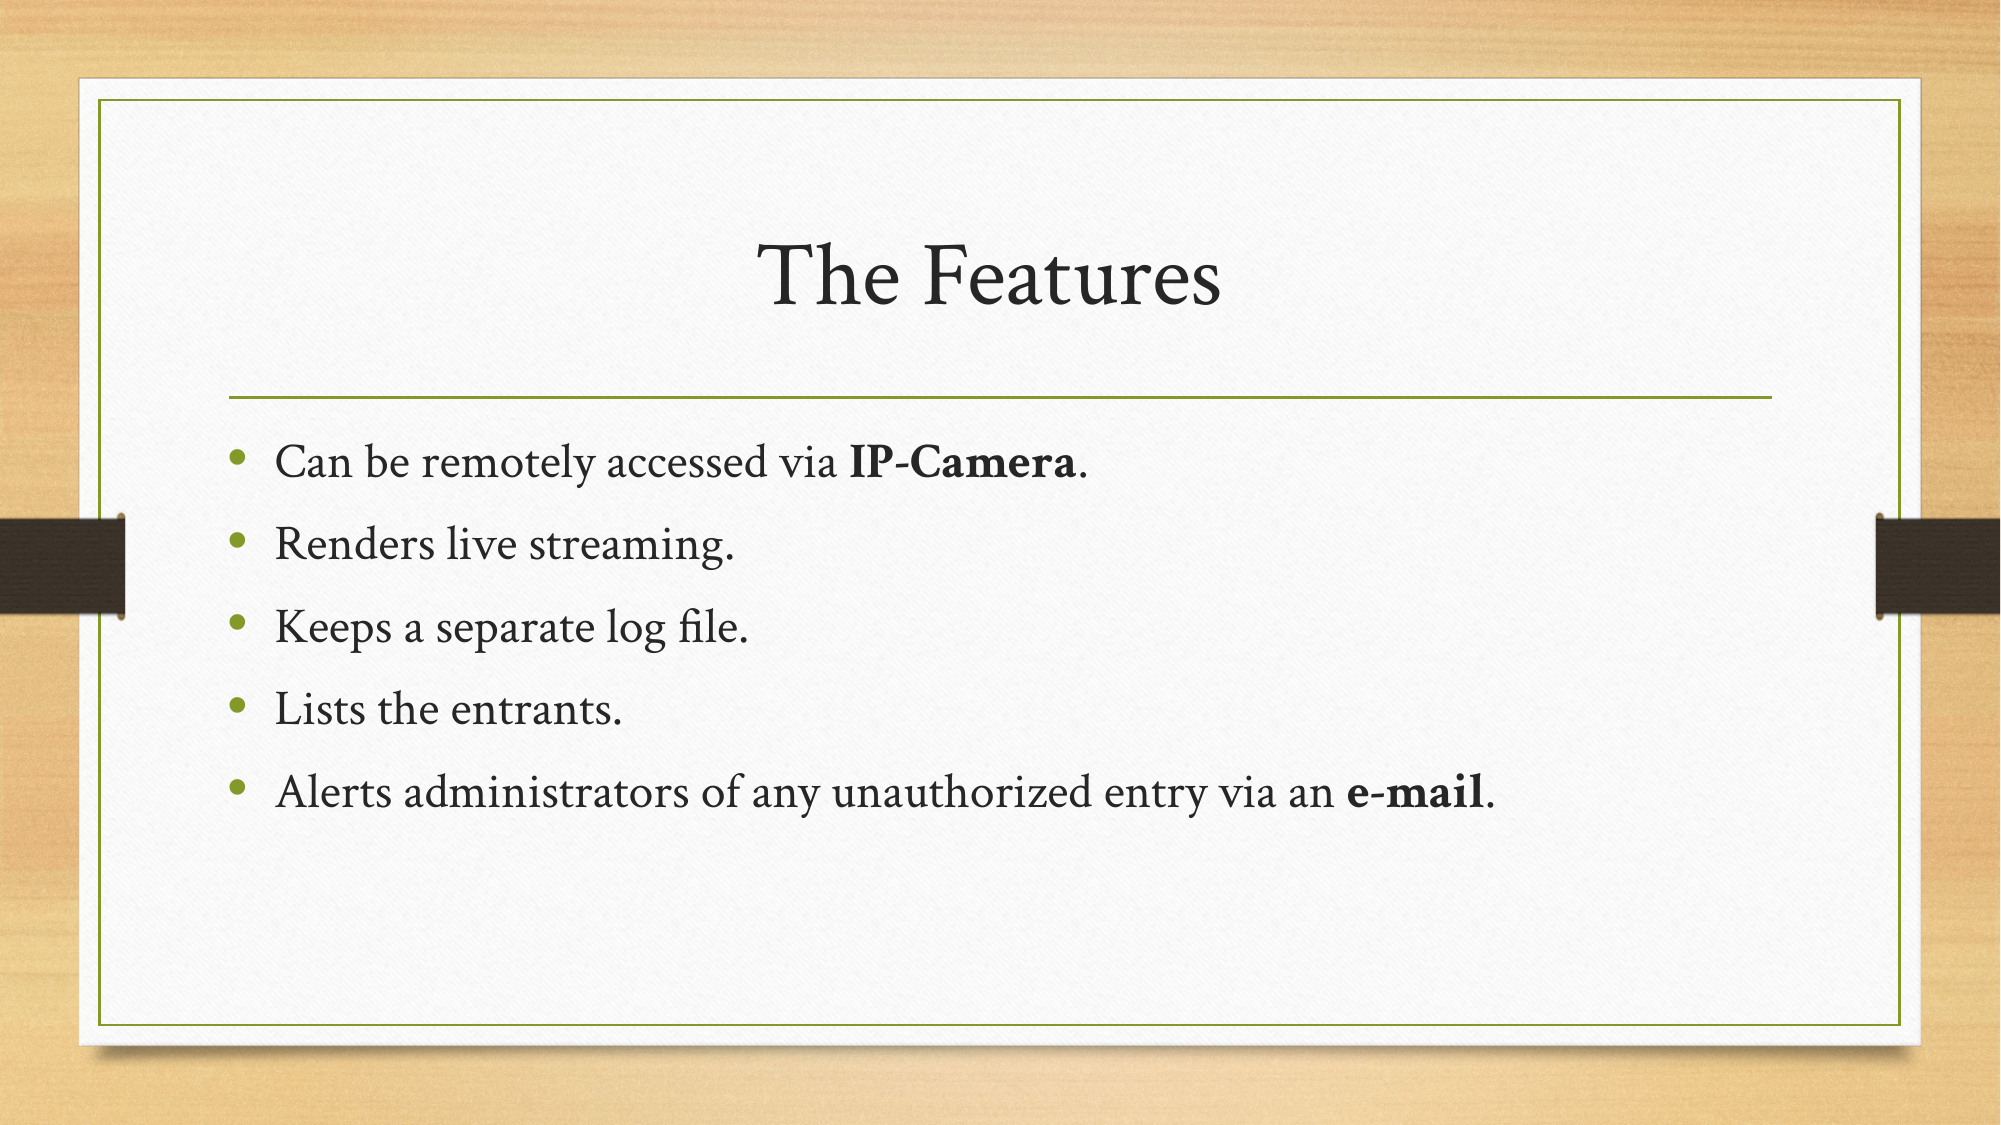

# The Features
Can be remotely accessed via IP-Camera.
Renders live streaming.
Keeps a separate log file.
Lists the entrants.
Alerts administrators of any unauthorized entry via an e-mail.